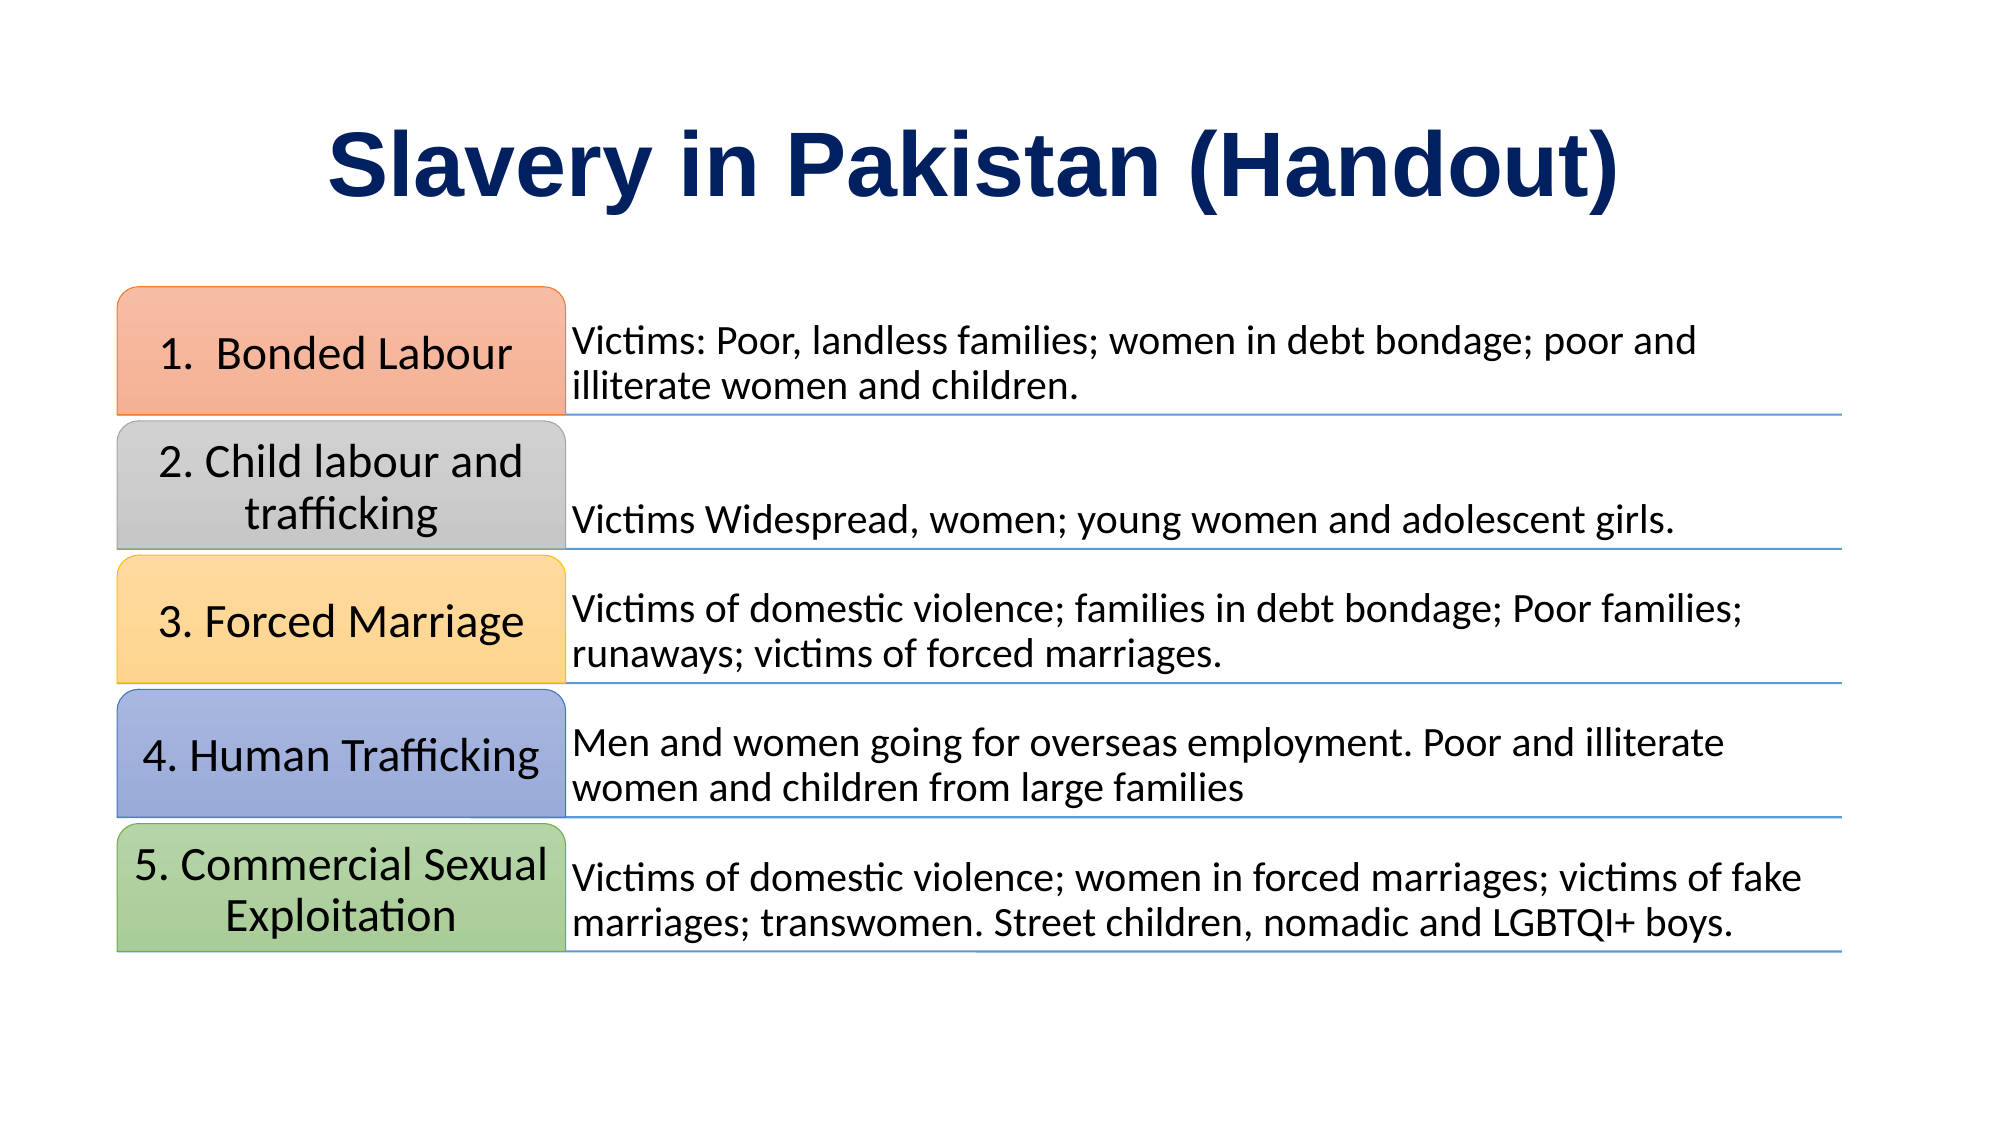

# Slavery in Pakistan (Handout)
Victims: Poor, landless families; women in debt bondage; poor and illiterate women and children.
1.  Bonded Labour
Victims Widespread, women; young women and adolescent girls.
2. Child labour and trafficking
Victims of domestic violence; families in debt bondage; Poor families; runaways; victims of forced marriages.
3. Forced Marriage
Men and women going for overseas employment. Poor and illiterate women and children from large families
4. Human Trafficking
Victims of domestic violence; women in forced marriages; victims of fake marriages; transwomen. Street children, nomadic and LGBTQI+ boys.
5. Commercial Sexual Exploitation